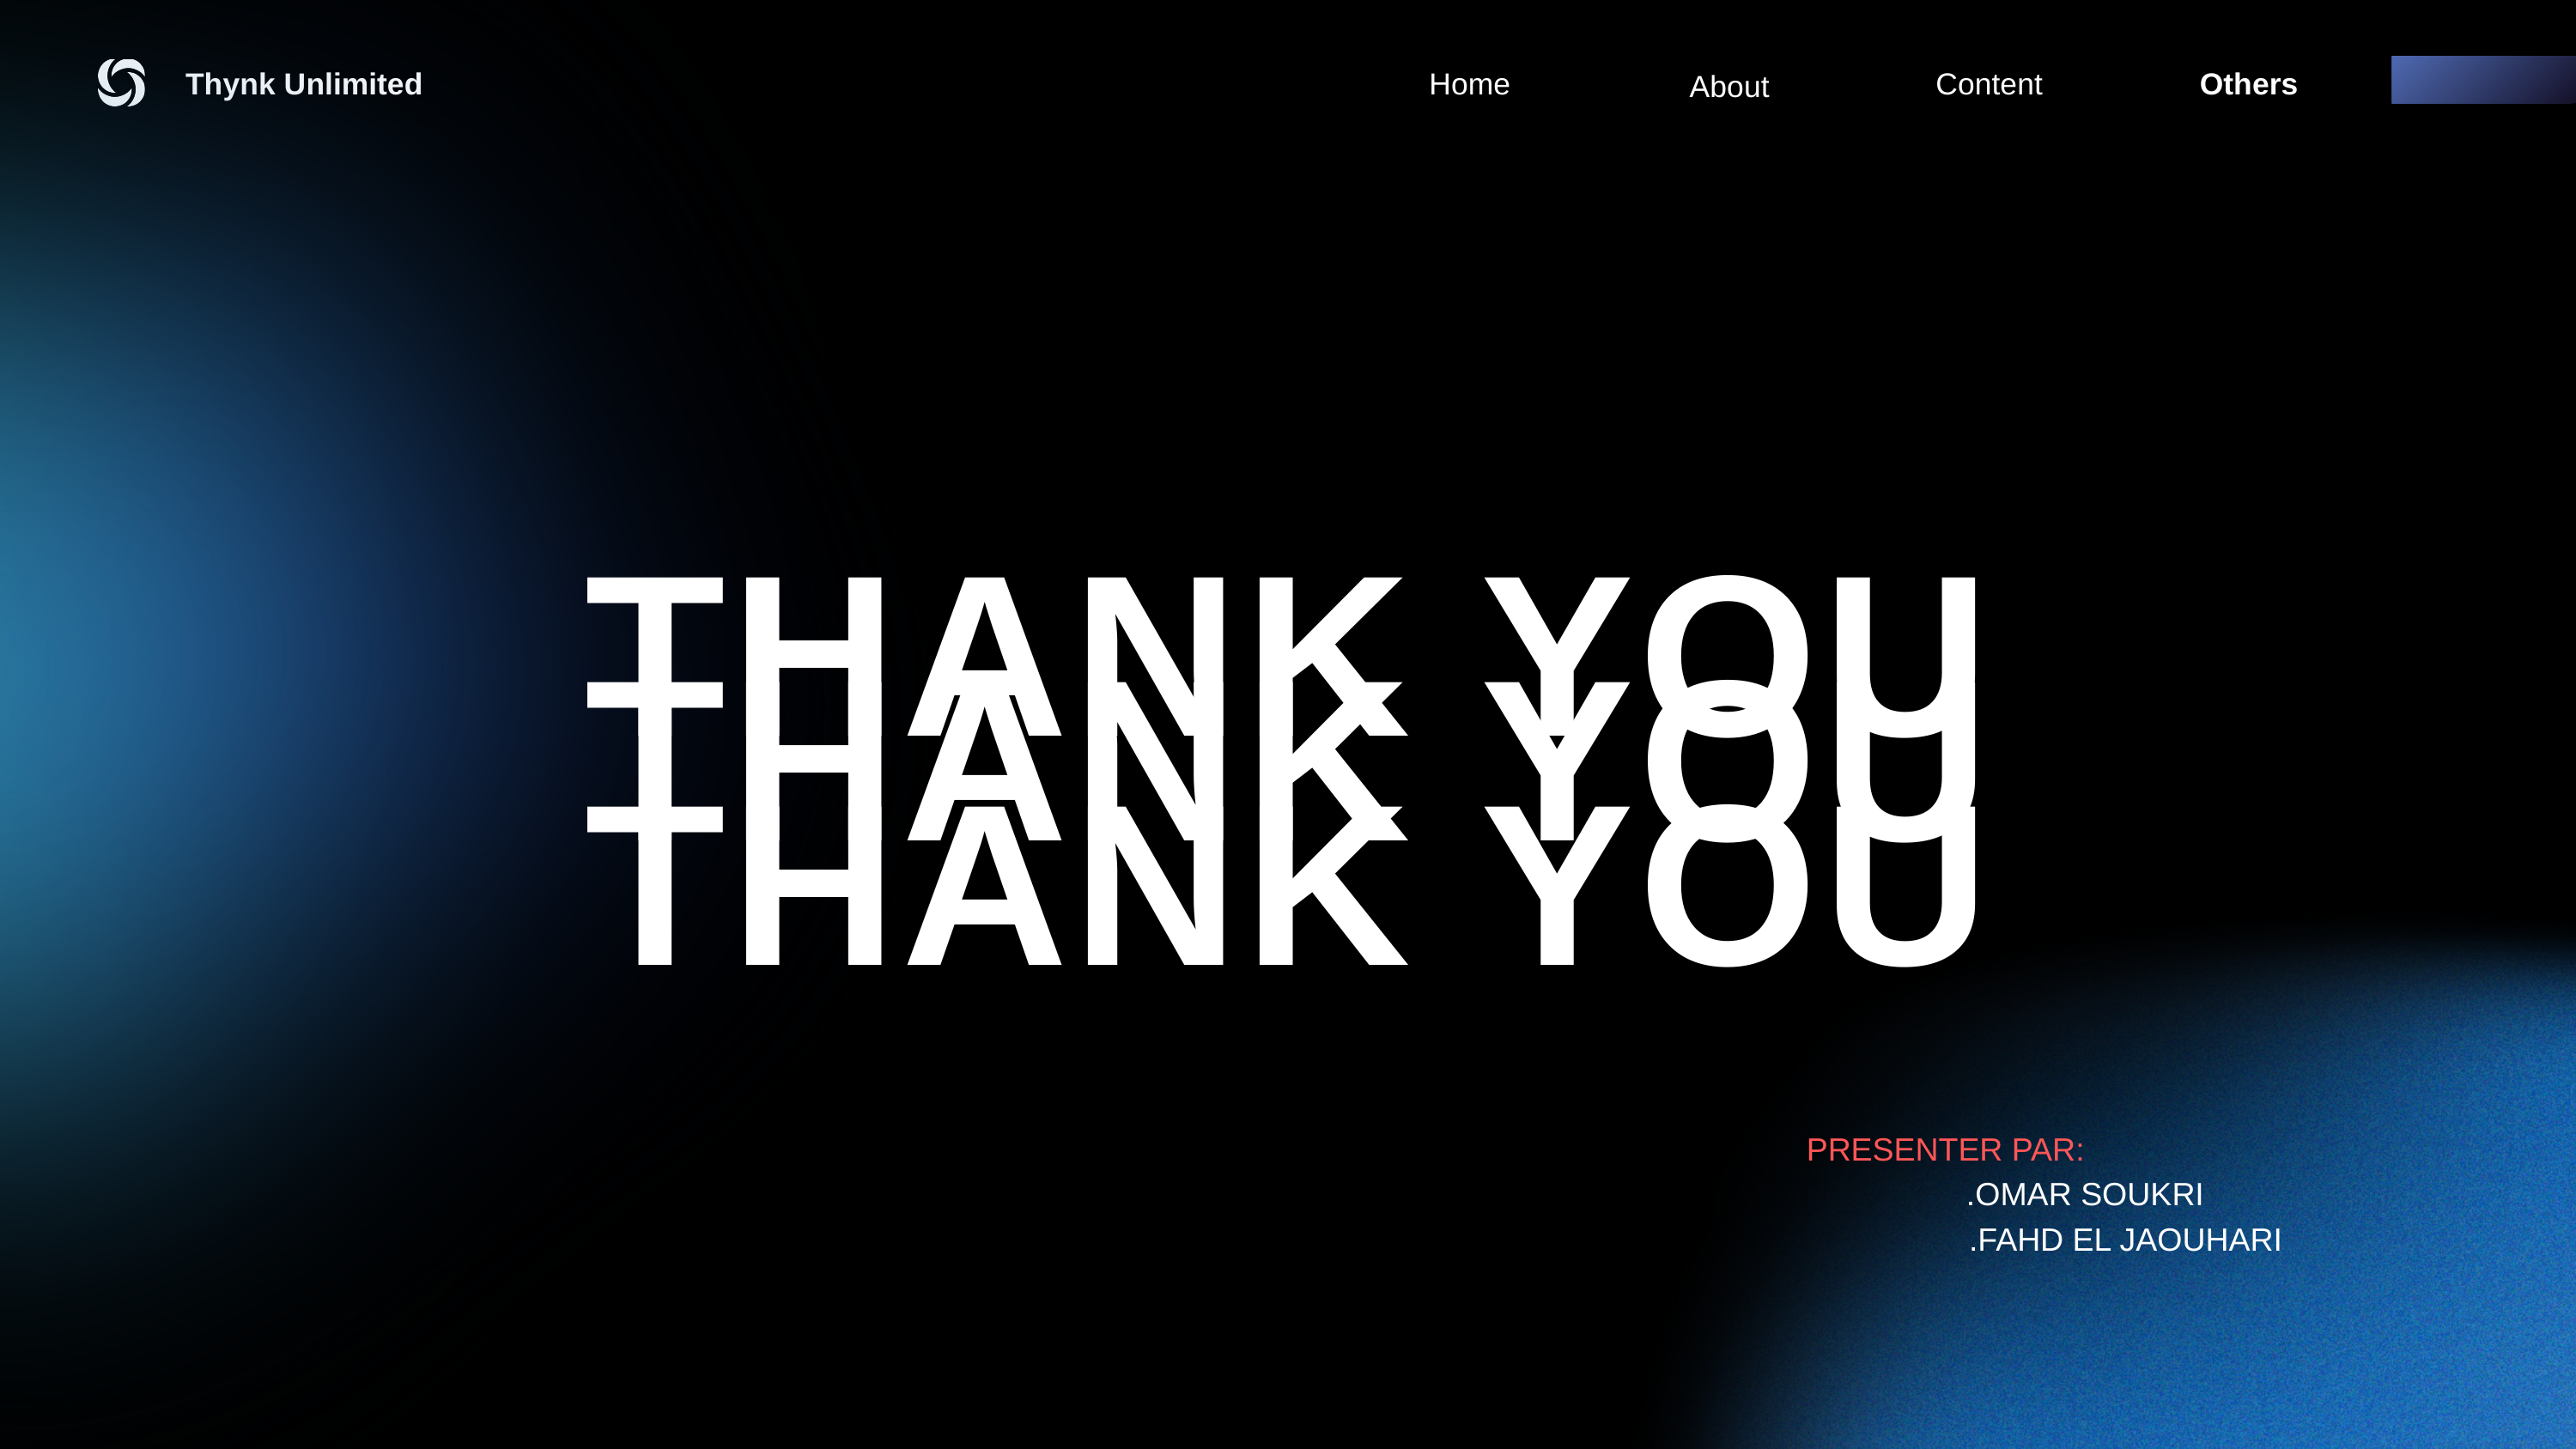

Thynk Unlimited
Home
Content
Others

About
THANK YOU
THANK YOU
THANK YOU

PRESENTER PAR:
                               .OMAR SOUKRI
                                        .FAHD EL JAOUHARI